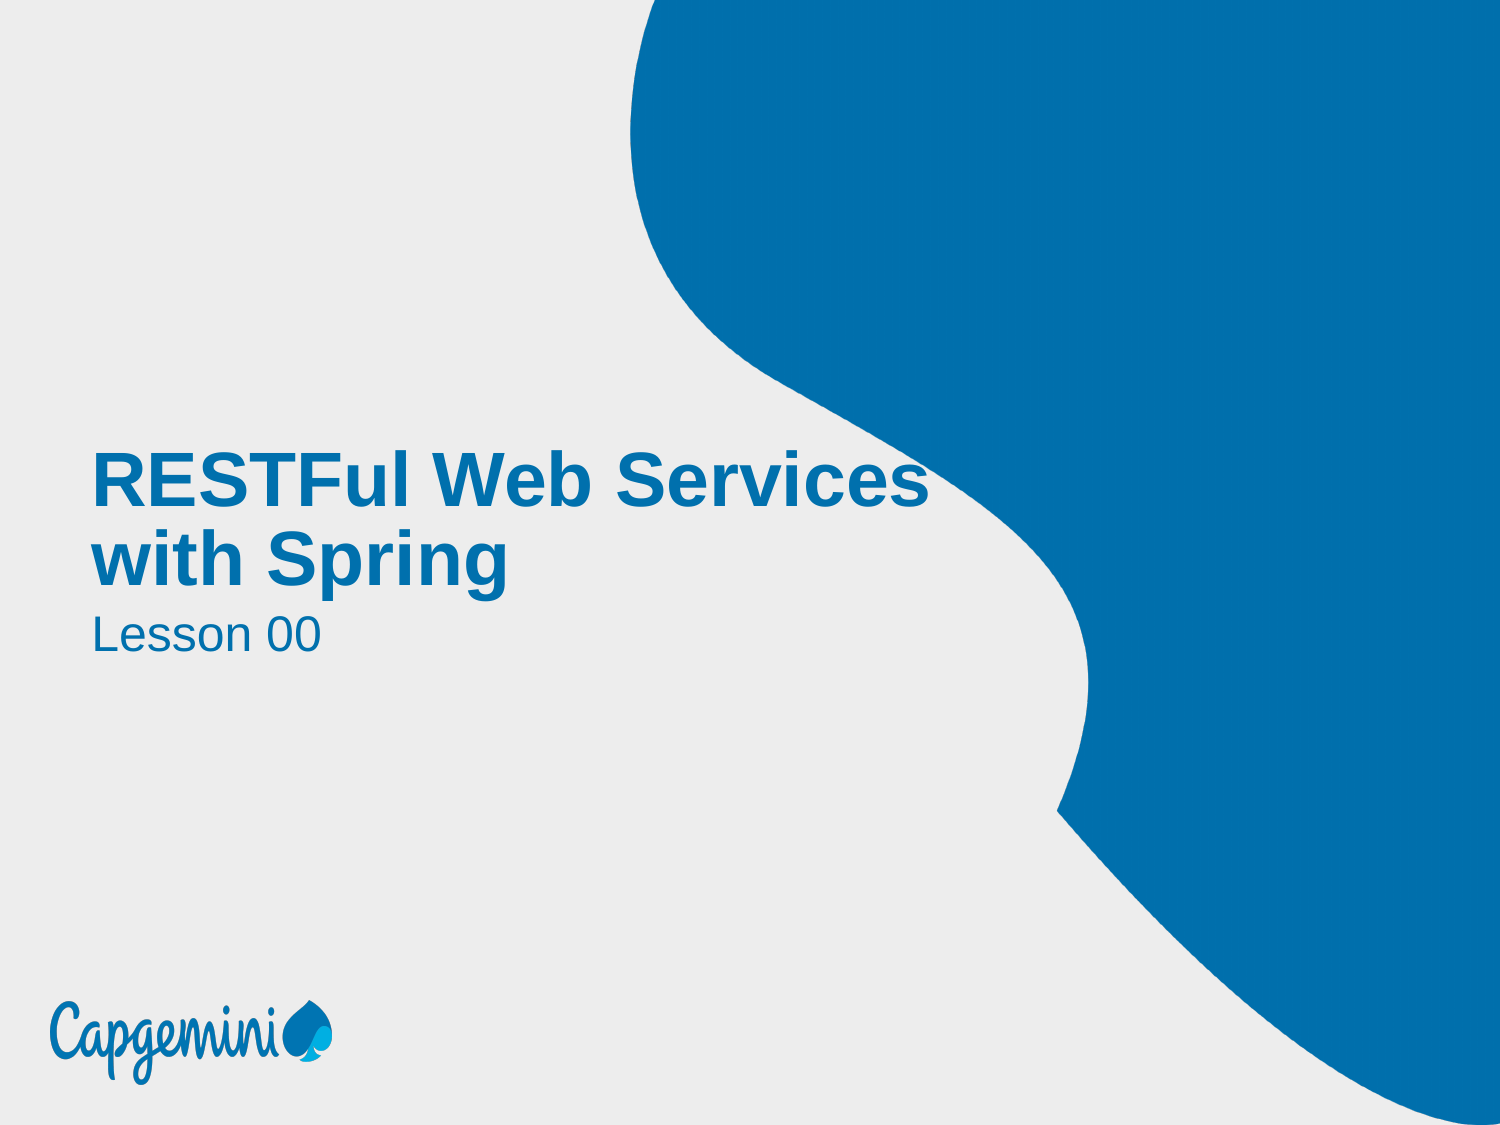

RESTFul Web Services with Spring
Lesson 00